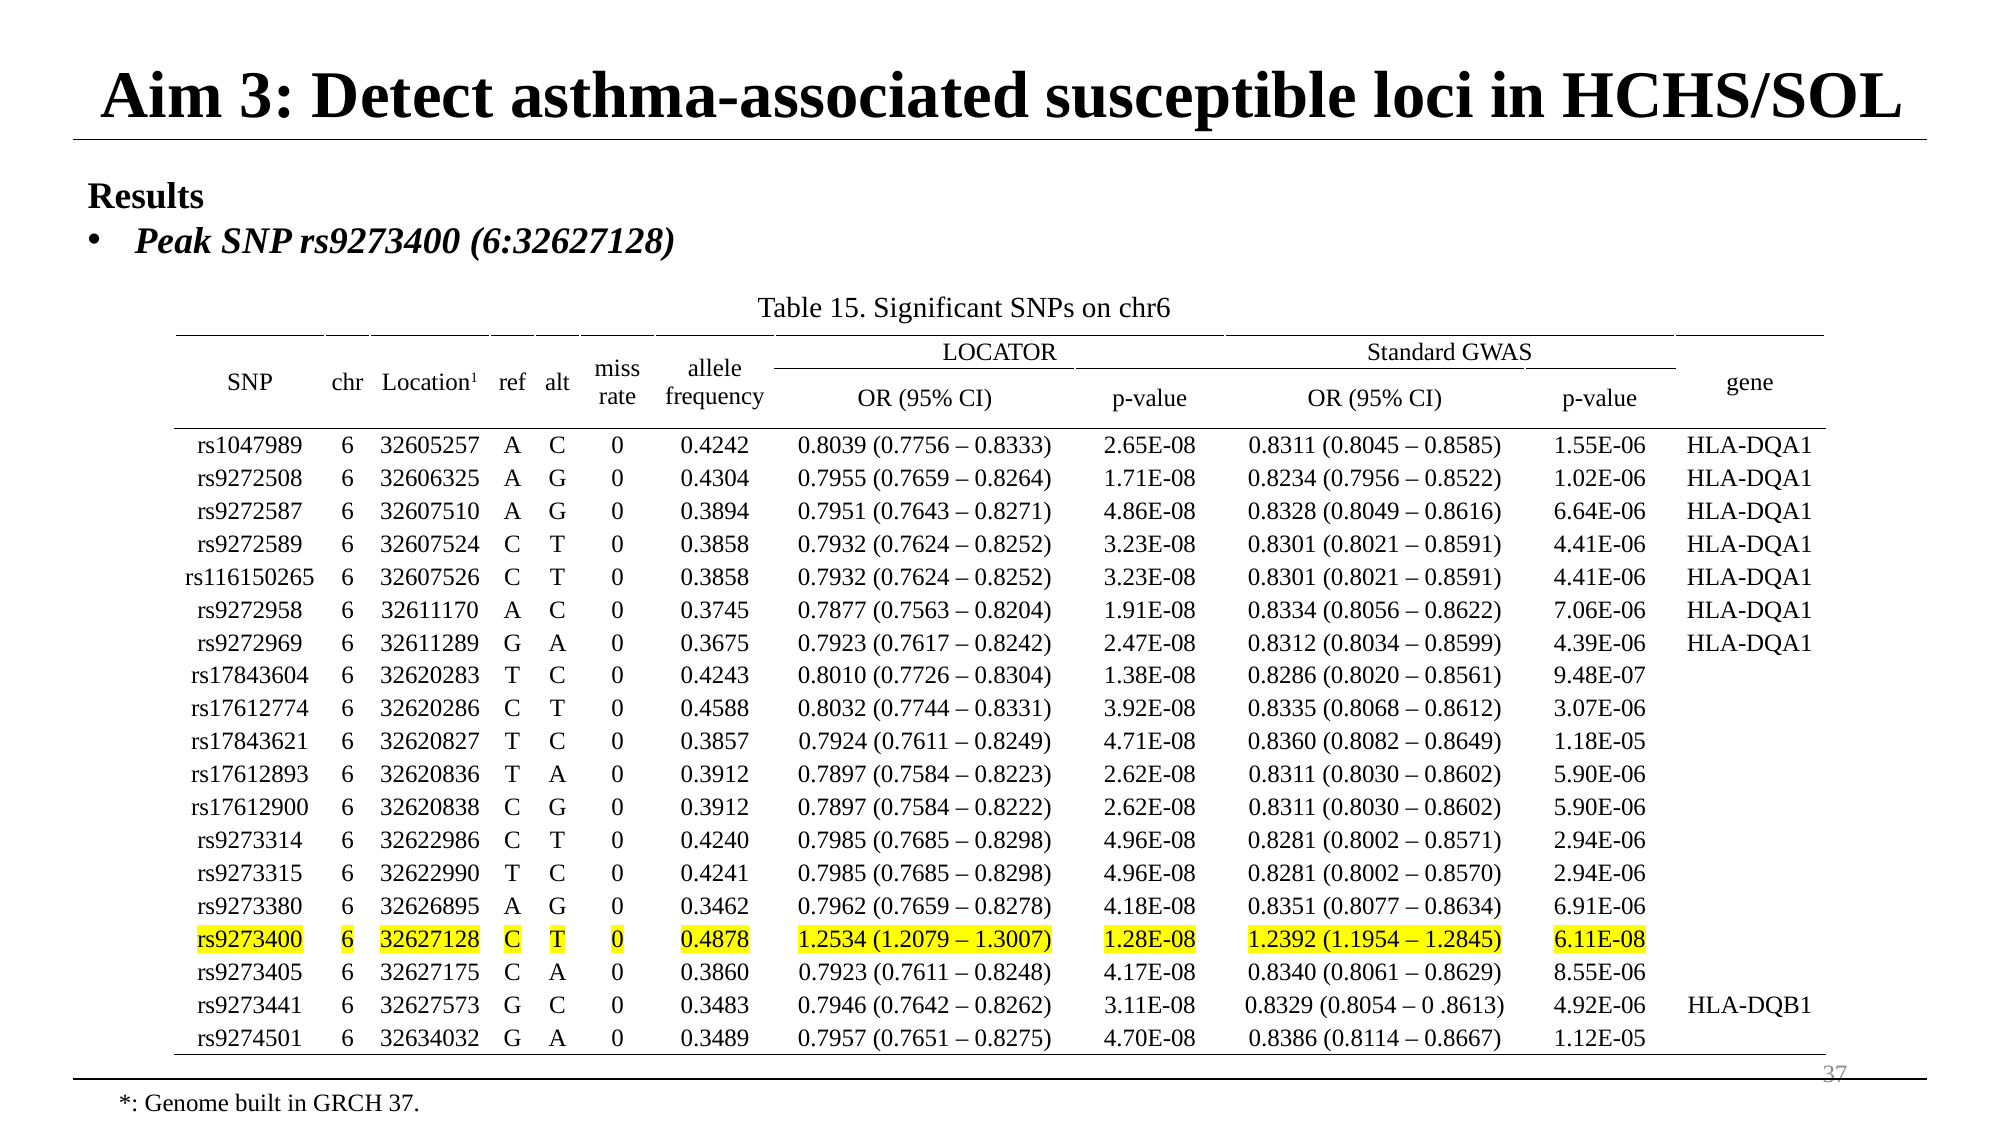

Aim 3: Detect asthma-associated susceptible loci in HCHS/SOL
Results
Peak SNP rs9273400 (6:32627128)
Table 15. Significant SNPs on chr6
| SNP | chr | Location1 | ref | alt | miss rate | allele frequency | LOCATOR |  | Standard GWAS |  | gene |
| --- | --- | --- | --- | --- | --- | --- | --- | --- | --- | --- | --- |
|  |  |  |  |  |  |  | OR (95% CI) | p-value | OR (95% CI) | p-value |  |
| rs1047989 | 6 | 32605257 | A | C | 0 | 0.4242 | 0.8039 (0.7756 – 0.8333) | 2.65E-08 | 0.8311 (0.8045 – 0.8585) | 1.55E-06 | HLA-DQA1 |
| rs9272508 | 6 | 32606325 | A | G | 0 | 0.4304 | 0.7955 (0.7659 – 0.8264) | 1.71E-08 | 0.8234 (0.7956 – 0.8522) | 1.02E-06 | HLA-DQA1 |
| rs9272587 | 6 | 32607510 | A | G | 0 | 0.3894 | 0.7951 (0.7643 – 0.8271) | 4.86E-08 | 0.8328 (0.8049 – 0.8616) | 6.64E-06 | HLA-DQA1 |
| rs9272589 | 6 | 32607524 | C | T | 0 | 0.3858 | 0.7932 (0.7624 – 0.8252) | 3.23E-08 | 0.8301 (0.8021 – 0.8591) | 4.41E-06 | HLA-DQA1 |
| rs116150265 | 6 | 32607526 | C | T | 0 | 0.3858 | 0.7932 (0.7624 – 0.8252) | 3.23E-08 | 0.8301 (0.8021 – 0.8591) | 4.41E-06 | HLA-DQA1 |
| rs9272958 | 6 | 32611170 | A | C | 0 | 0.3745 | 0.7877 (0.7563 – 0.8204) | 1.91E-08 | 0.8334 (0.8056 – 0.8622) | 7.06E-06 | HLA-DQA1 |
| rs9272969 | 6 | 32611289 | G | A | 0 | 0.3675 | 0.7923 (0.7617 – 0.8242) | 2.47E-08 | 0.8312 (0.8034 – 0.8599) | 4.39E-06 | HLA-DQA1 |
| rs17843604 | 6 | 32620283 | T | C | 0 | 0.4243 | 0.8010 (0.7726 – 0.8304) | 1.38E-08 | 0.8286 (0.8020 – 0.8561) | 9.48E-07 |  |
| rs17612774 | 6 | 32620286 | C | T | 0 | 0.4588 | 0.8032 (0.7744 – 0.8331) | 3.92E-08 | 0.8335 (0.8068 – 0.8612) | 3.07E-06 |  |
| rs17843621 | 6 | 32620827 | T | C | 0 | 0.3857 | 0.7924 (0.7611 – 0.8249) | 4.71E-08 | 0.8360 (0.8082 – 0.8649) | 1.18E-05 |  |
| rs17612893 | 6 | 32620836 | T | A | 0 | 0.3912 | 0.7897 (0.7584 – 0.8223) | 2.62E-08 | 0.8311 (0.8030 – 0.8602) | 5.90E-06 |  |
| rs17612900 | 6 | 32620838 | C | G | 0 | 0.3912 | 0.7897 (0.7584 – 0.8222) | 2.62E-08 | 0.8311 (0.8030 – 0.8602) | 5.90E-06 |  |
| rs9273314 | 6 | 32622986 | C | T | 0 | 0.4240 | 0.7985 (0.7685 – 0.8298) | 4.96E-08 | 0.8281 (0.8002 – 0.8571) | 2.94E-06 |  |
| rs9273315 | 6 | 32622990 | T | C | 0 | 0.4241 | 0.7985 (0.7685 – 0.8298) | 4.96E-08 | 0.8281 (0.8002 – 0.8570) | 2.94E-06 |  |
| rs9273380 | 6 | 32626895 | A | G | 0 | 0.3462 | 0.7962 (0.7659 – 0.8278) | 4.18E-08 | 0.8351 (0.8077 – 0.8634) | 6.91E-06 |  |
| rs9273400 | 6 | 32627128 | C | T | 0 | 0.4878 | 1.2534 (1.2079 – 1.3007) | 1.28E-08 | 1.2392 (1.1954 – 1.2845) | 6.11E-08 |  |
| rs9273405 | 6 | 32627175 | C | A | 0 | 0.3860 | 0.7923 (0.7611 – 0.8248) | 4.17E-08 | 0.8340 (0.8061 – 0.8629) | 8.55E-06 |  |
| rs9273441 | 6 | 32627573 | G | C | 0 | 0.3483 | 0.7946 (0.7642 – 0.8262) | 3.11E-08 | 0.8329 (0.8054 – 0 .8613) | 4.92E-06 | HLA-DQB1 |
| rs9274501 | 6 | 32634032 | G | A | 0 | 0.3489 | 0.7957 (0.7651 – 0.8275) | 4.70E-08 | 0.8386 (0.8114 – 0.8667) | 1.12E-05 |  |
37
*: Genome built in GRCH 37.